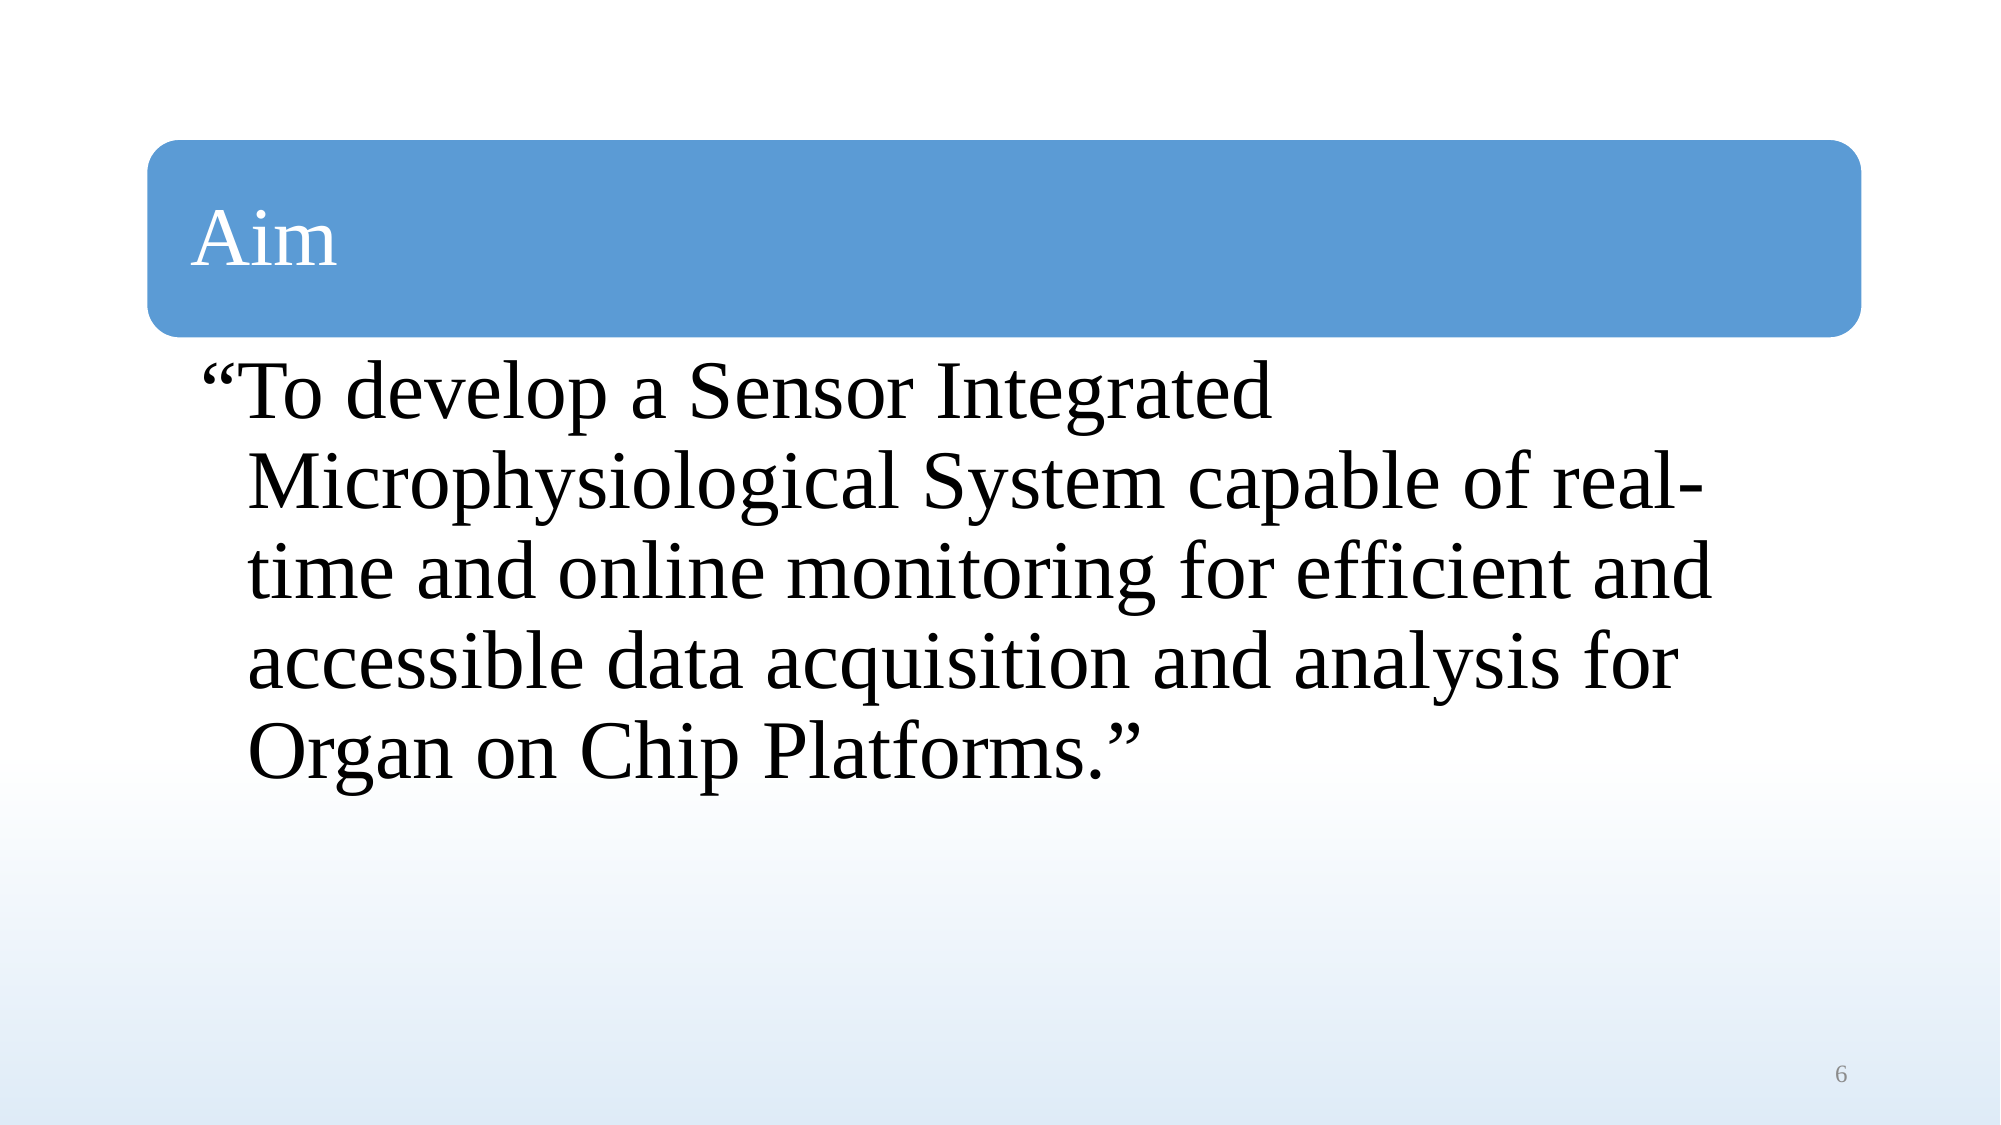

Aim
“To develop a Sensor Integrated Microphysiological System capable of real-time and online monitoring for efficient and accessible data acquisition and analysis for Organ on Chip Platforms.”
6